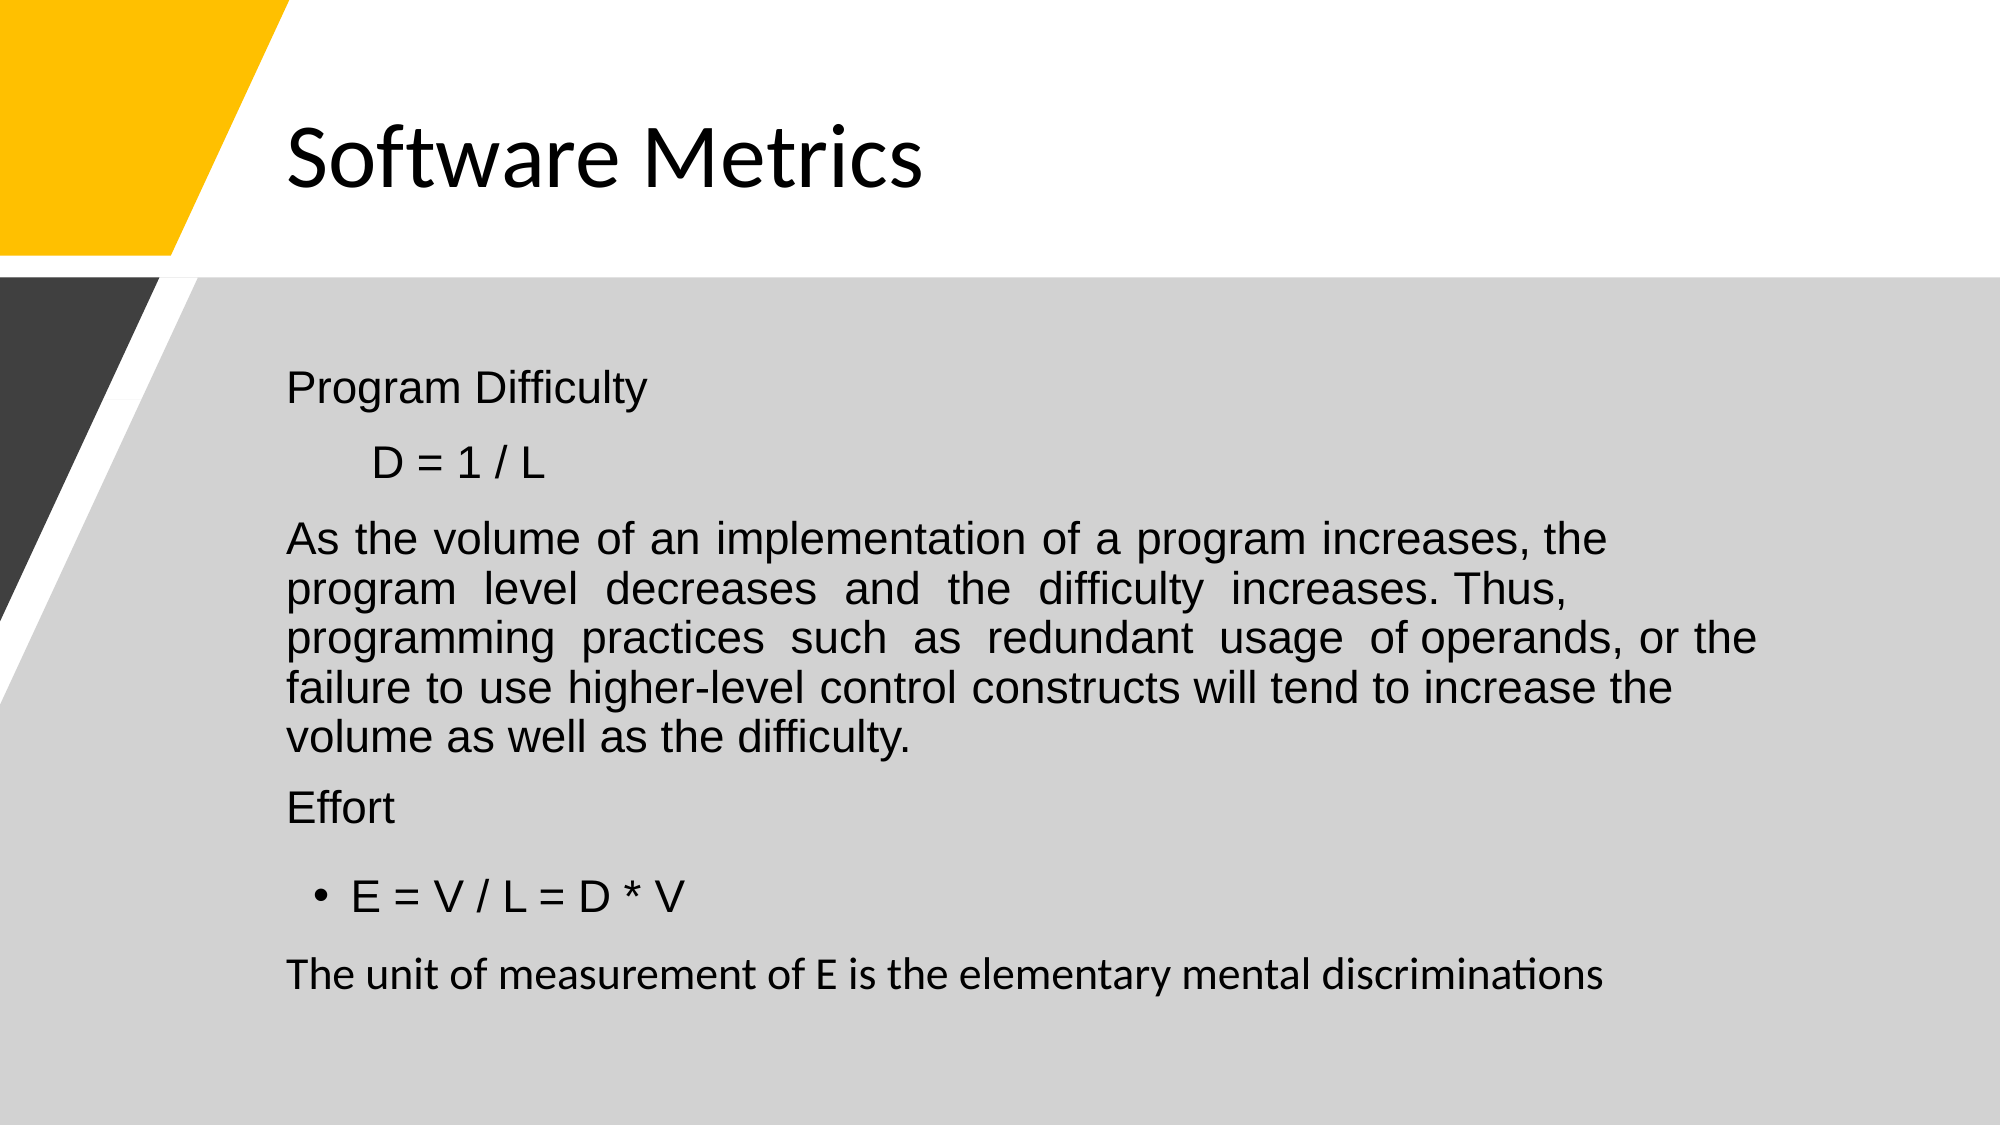

# Software Metrics

Program Difficulty
D = 1 / L
As the volume of an implementation of a program increases, the  program  level  decreases  and  the  difficulty  increases. Thus,  programming  practices  such  as  redundant  usage  of operands, or the failure to use higher-level control constructs will tend to increase the volume as well as the difficulty.
Effort
E = V / L = D * V
The unit of measurement of E is the elementary mental discriminations